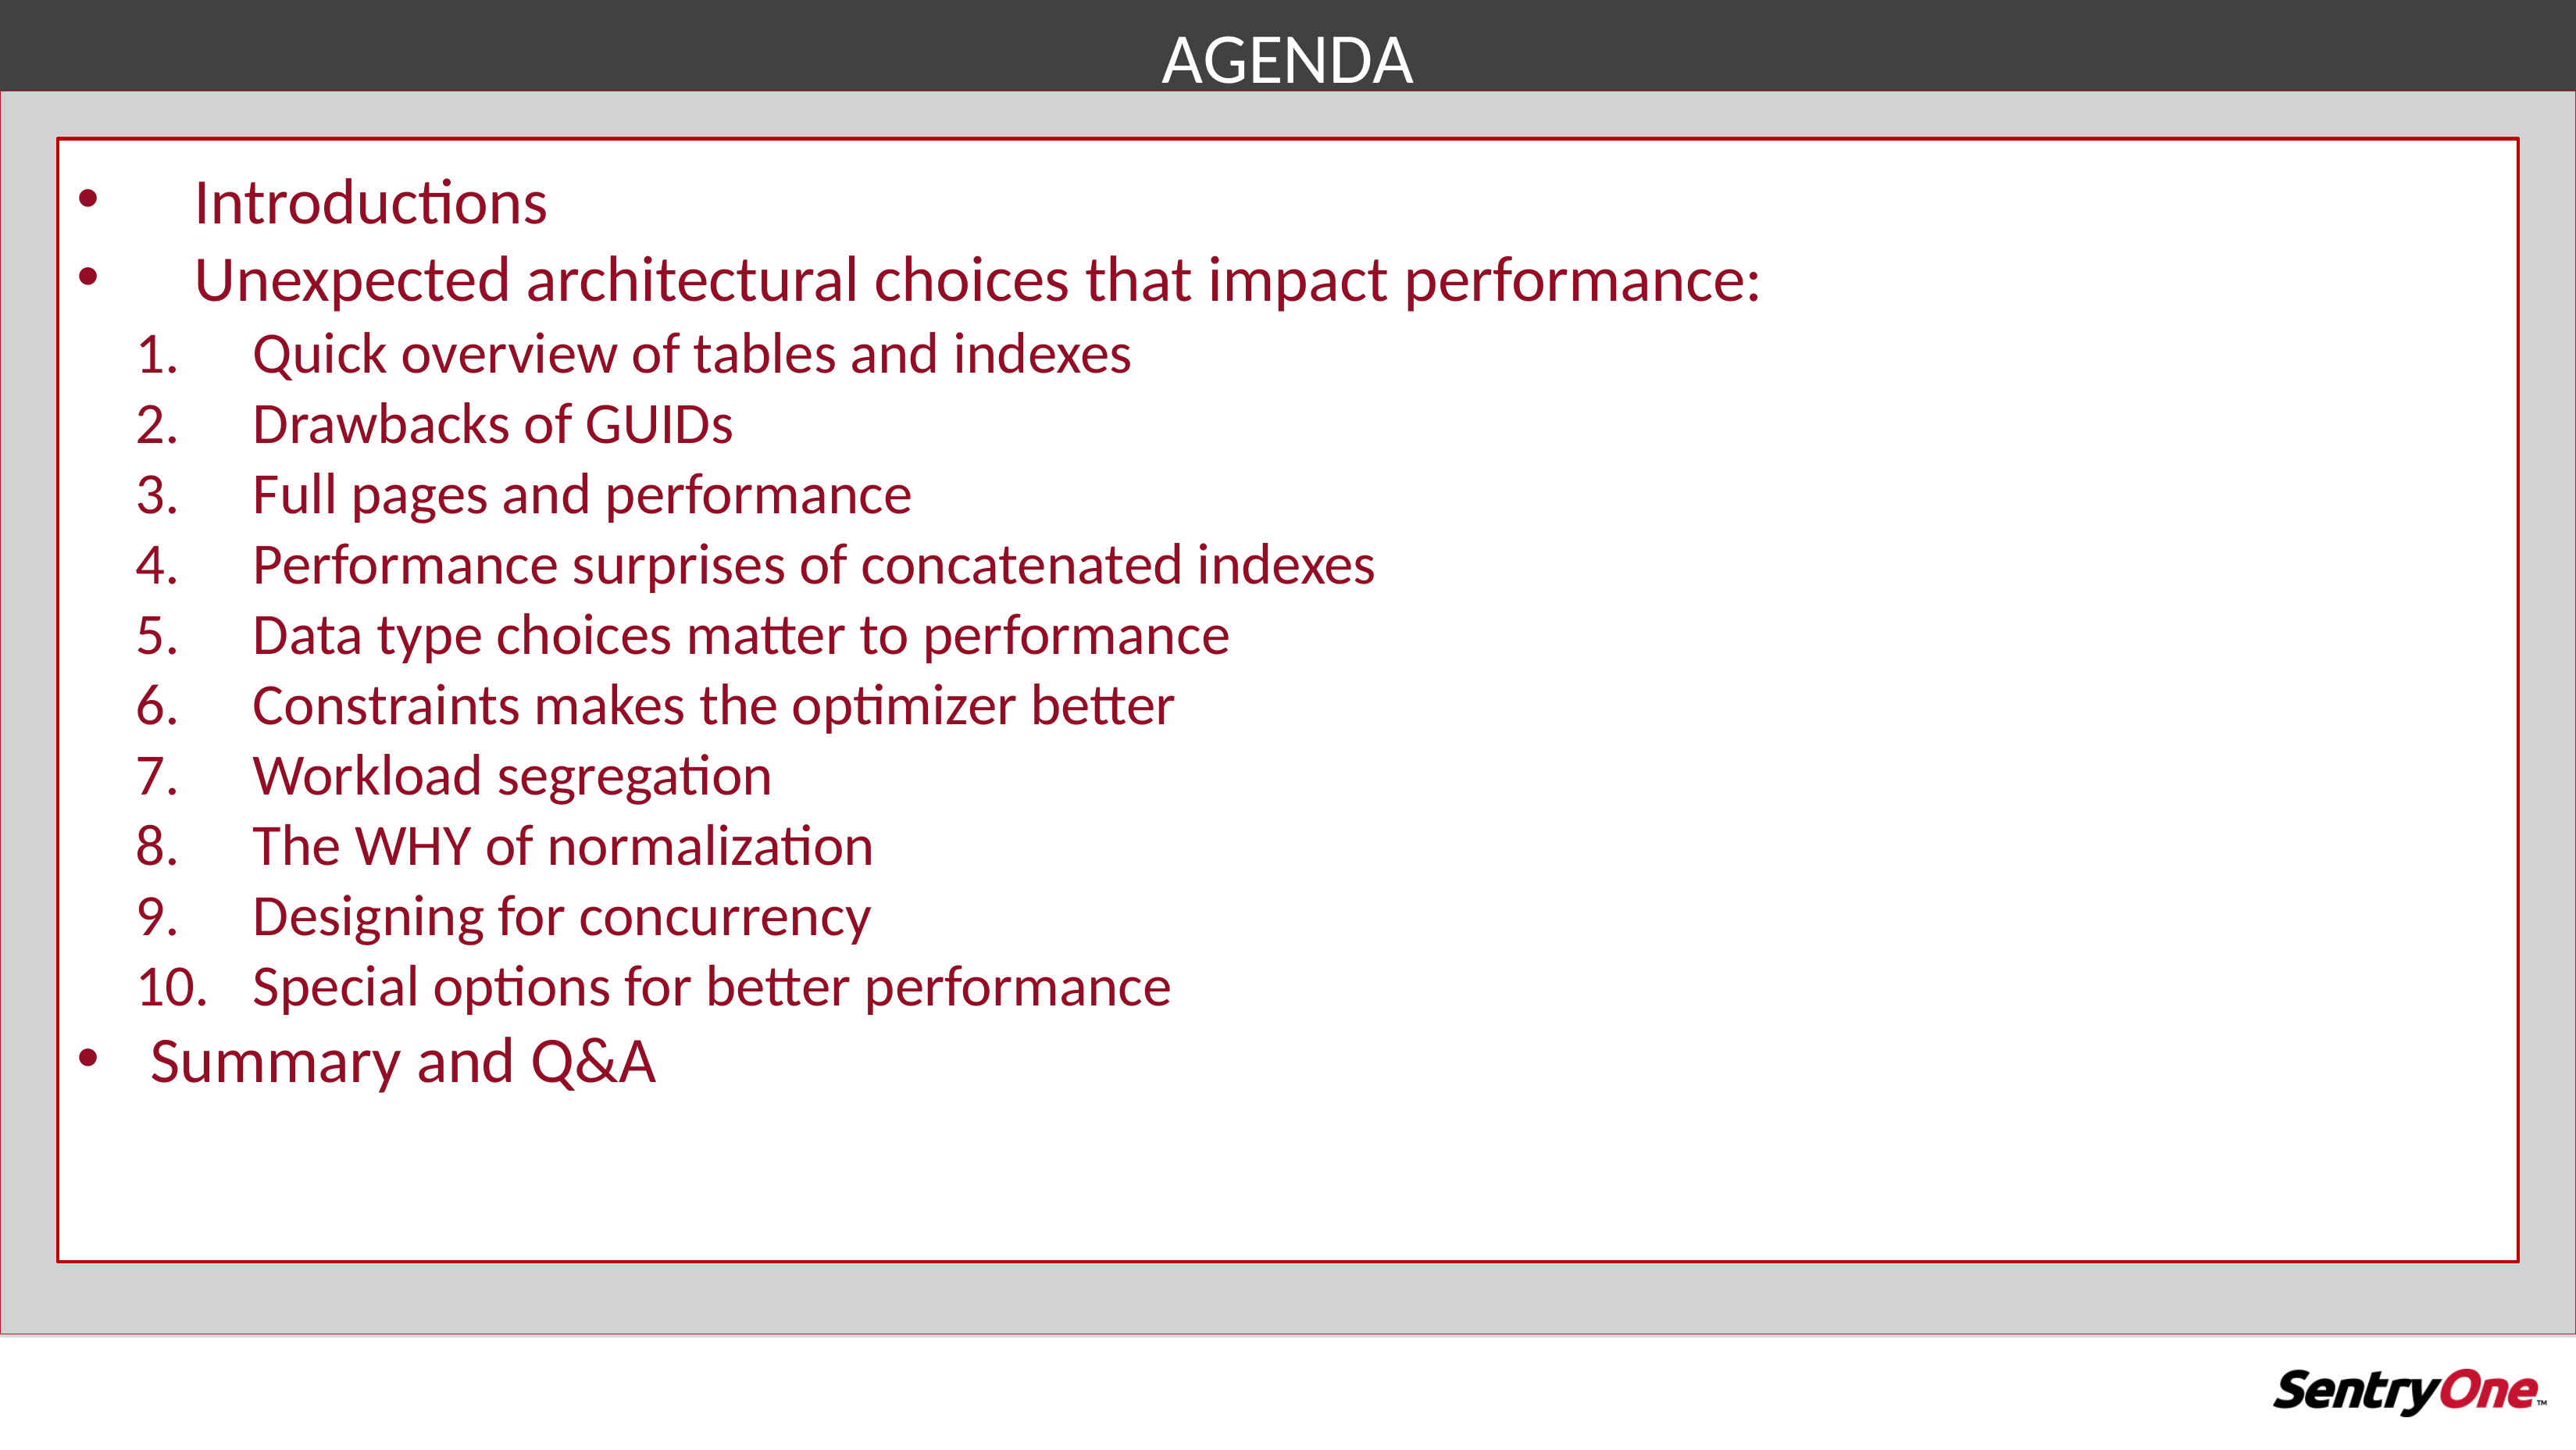

# AGENDA
Introductions
Unexpected architectural choices that impact performance:
Quick overview of tables and indexes
Drawbacks of GUIDs
Full pages and performance
Performance surprises of concatenated indexes
Data type choices matter to performance
Constraints makes the optimizer better
Workload segregation
The WHY of normalization
Designing for concurrency
Special options for better performance
Summary and Q&A